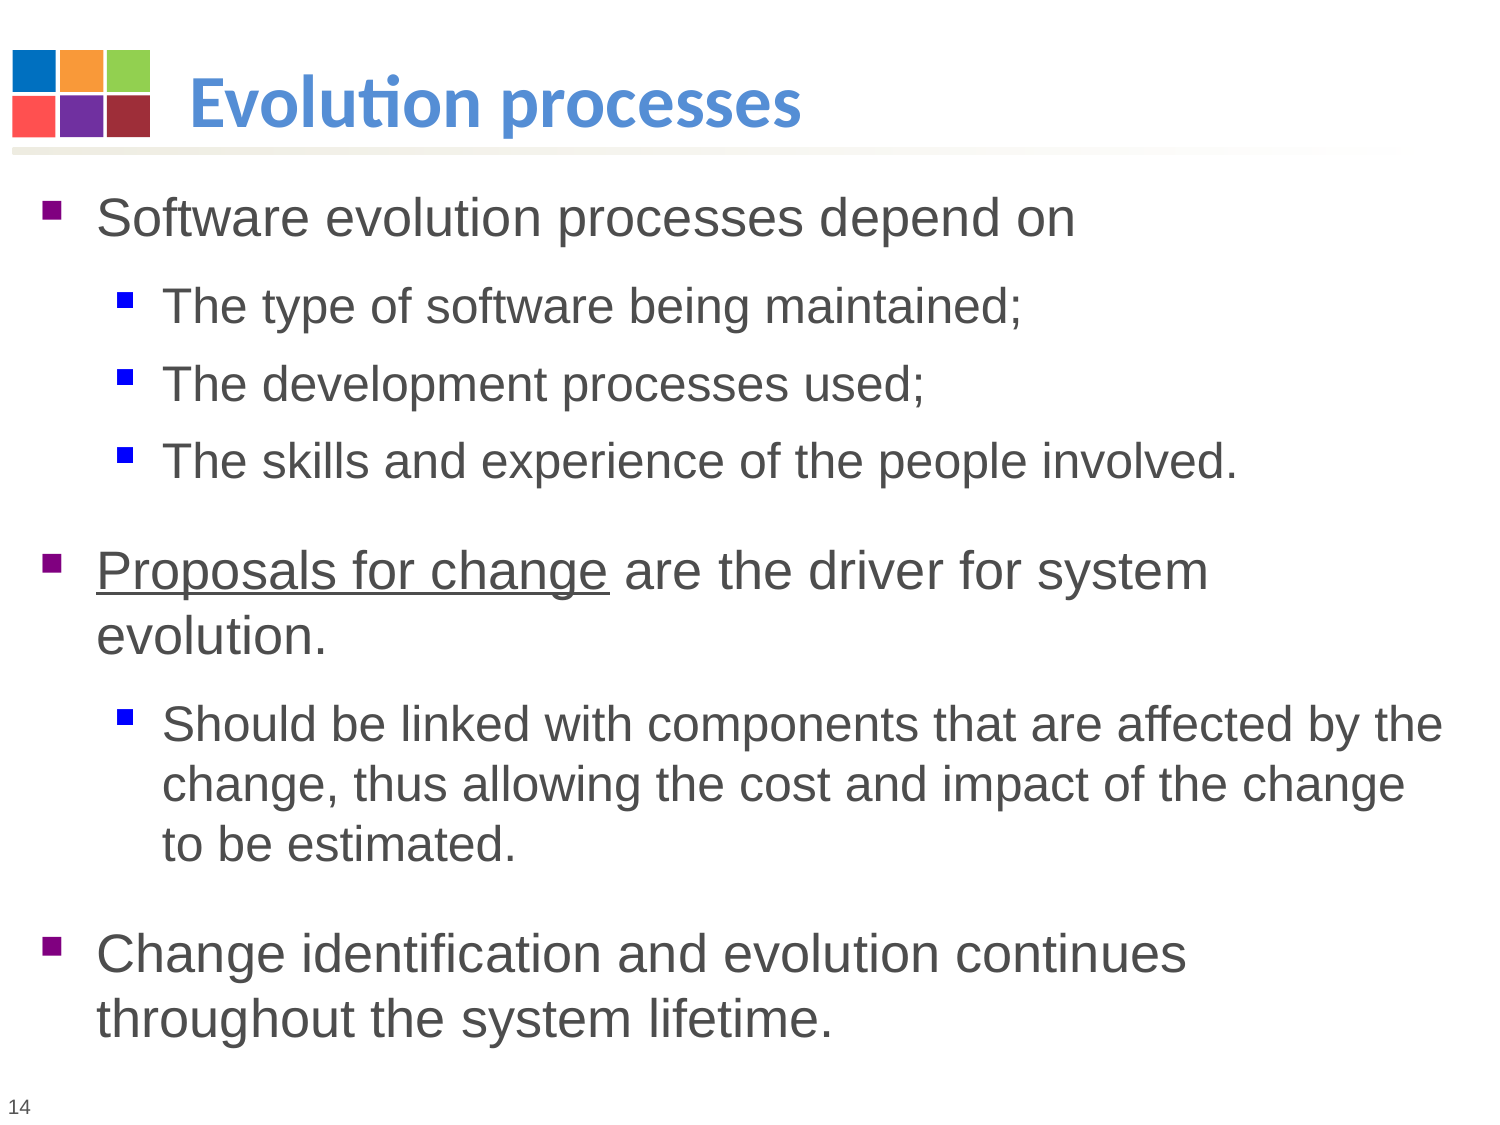

# Evolution processes
Software evolution processes depend on
The type of software being maintained;
The development processes used;
The skills and experience of the people involved.

Proposals for change are the driver for system evolution.
Should be linked with components that are affected by the change, thus allowing the cost and impact of the change to be estimated.

Change identification and evolution continues throughout the system lifetime.